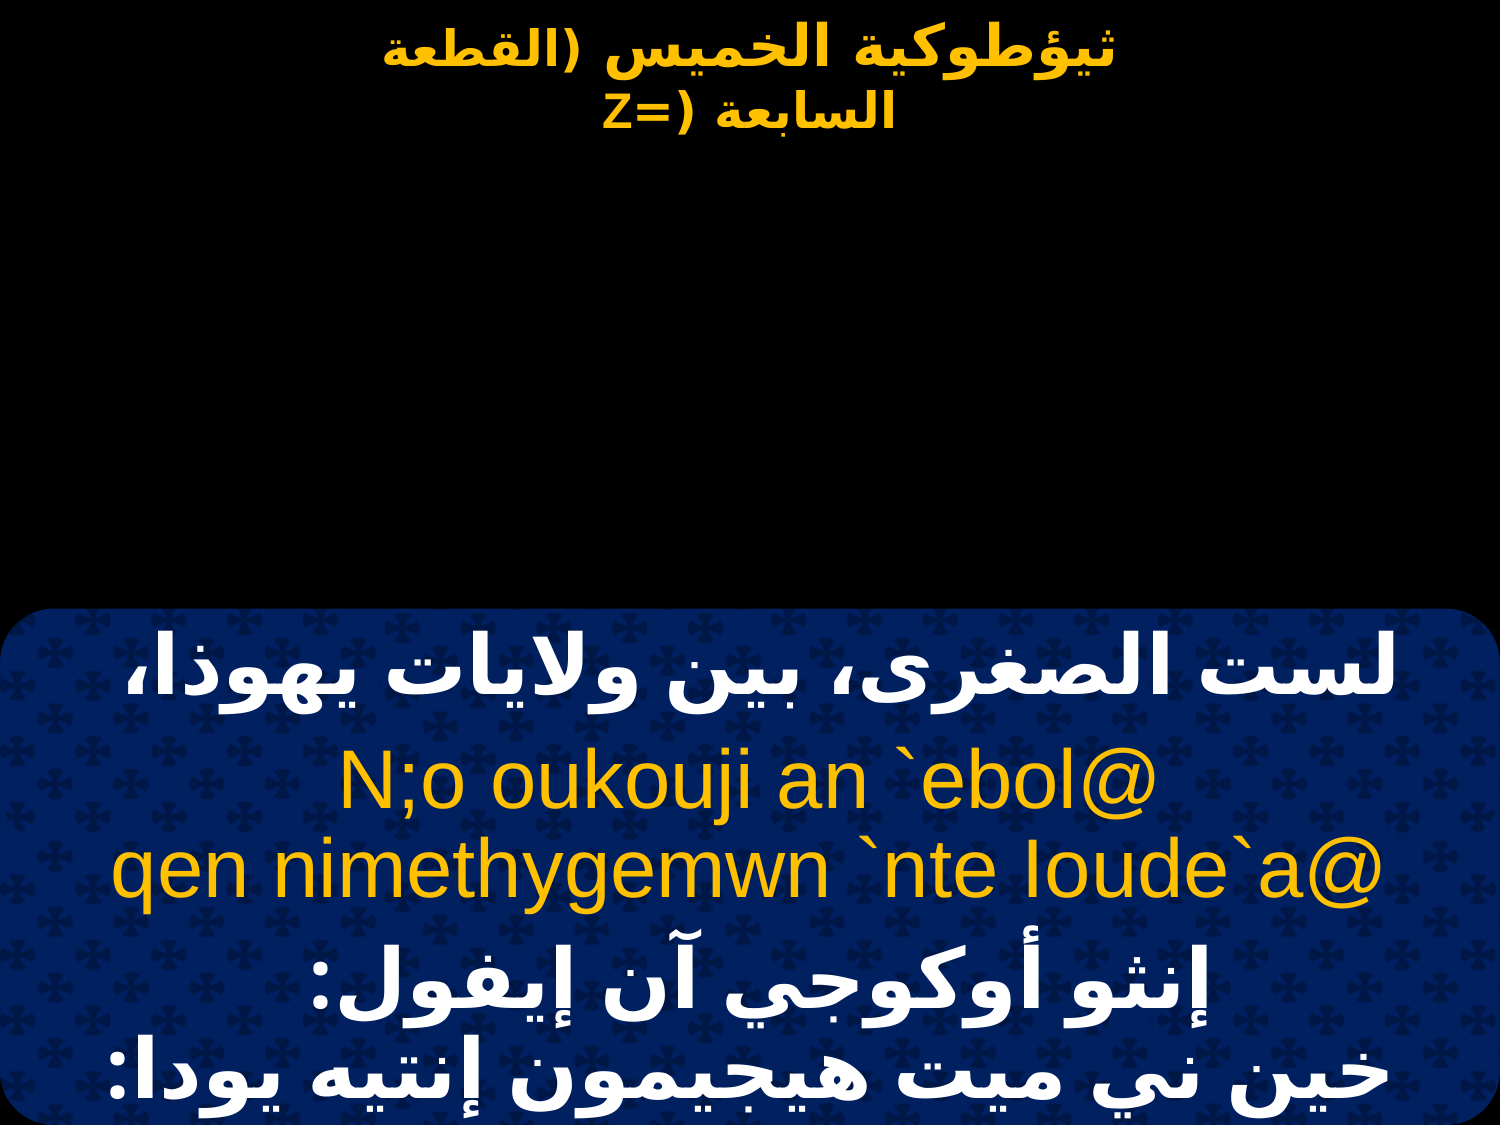

#
لست الصغرى، بين ولايات يهوذا،
N;o oukouji an `ebol@
 qen nimethygemwn `nte Ioude`a@
إنثو أوكوجي آن إيفول:
خين ني ميت هيجيمون إنتيه يودا: